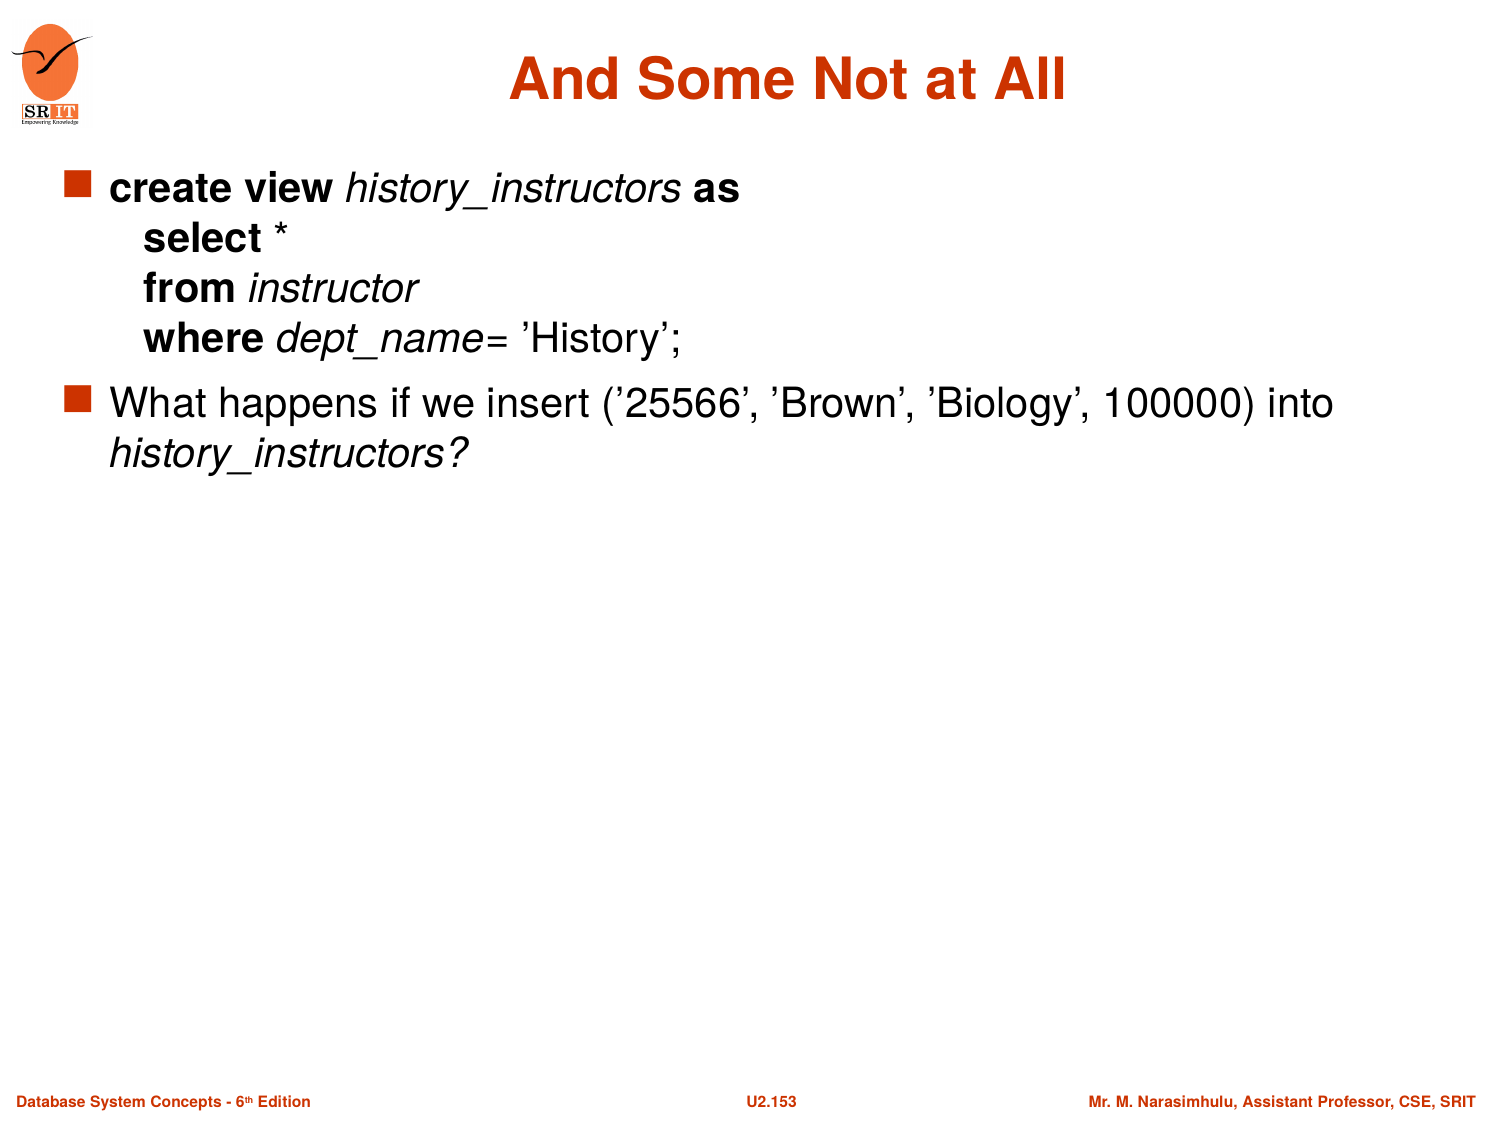

# And Some Not at All
create view history_instructors as
   select *
   from instructor
   where dept_name= ’History’;
What happens if we insert (’25566’, ’Brown’, ’Biology’, 100000) into history_instructors?